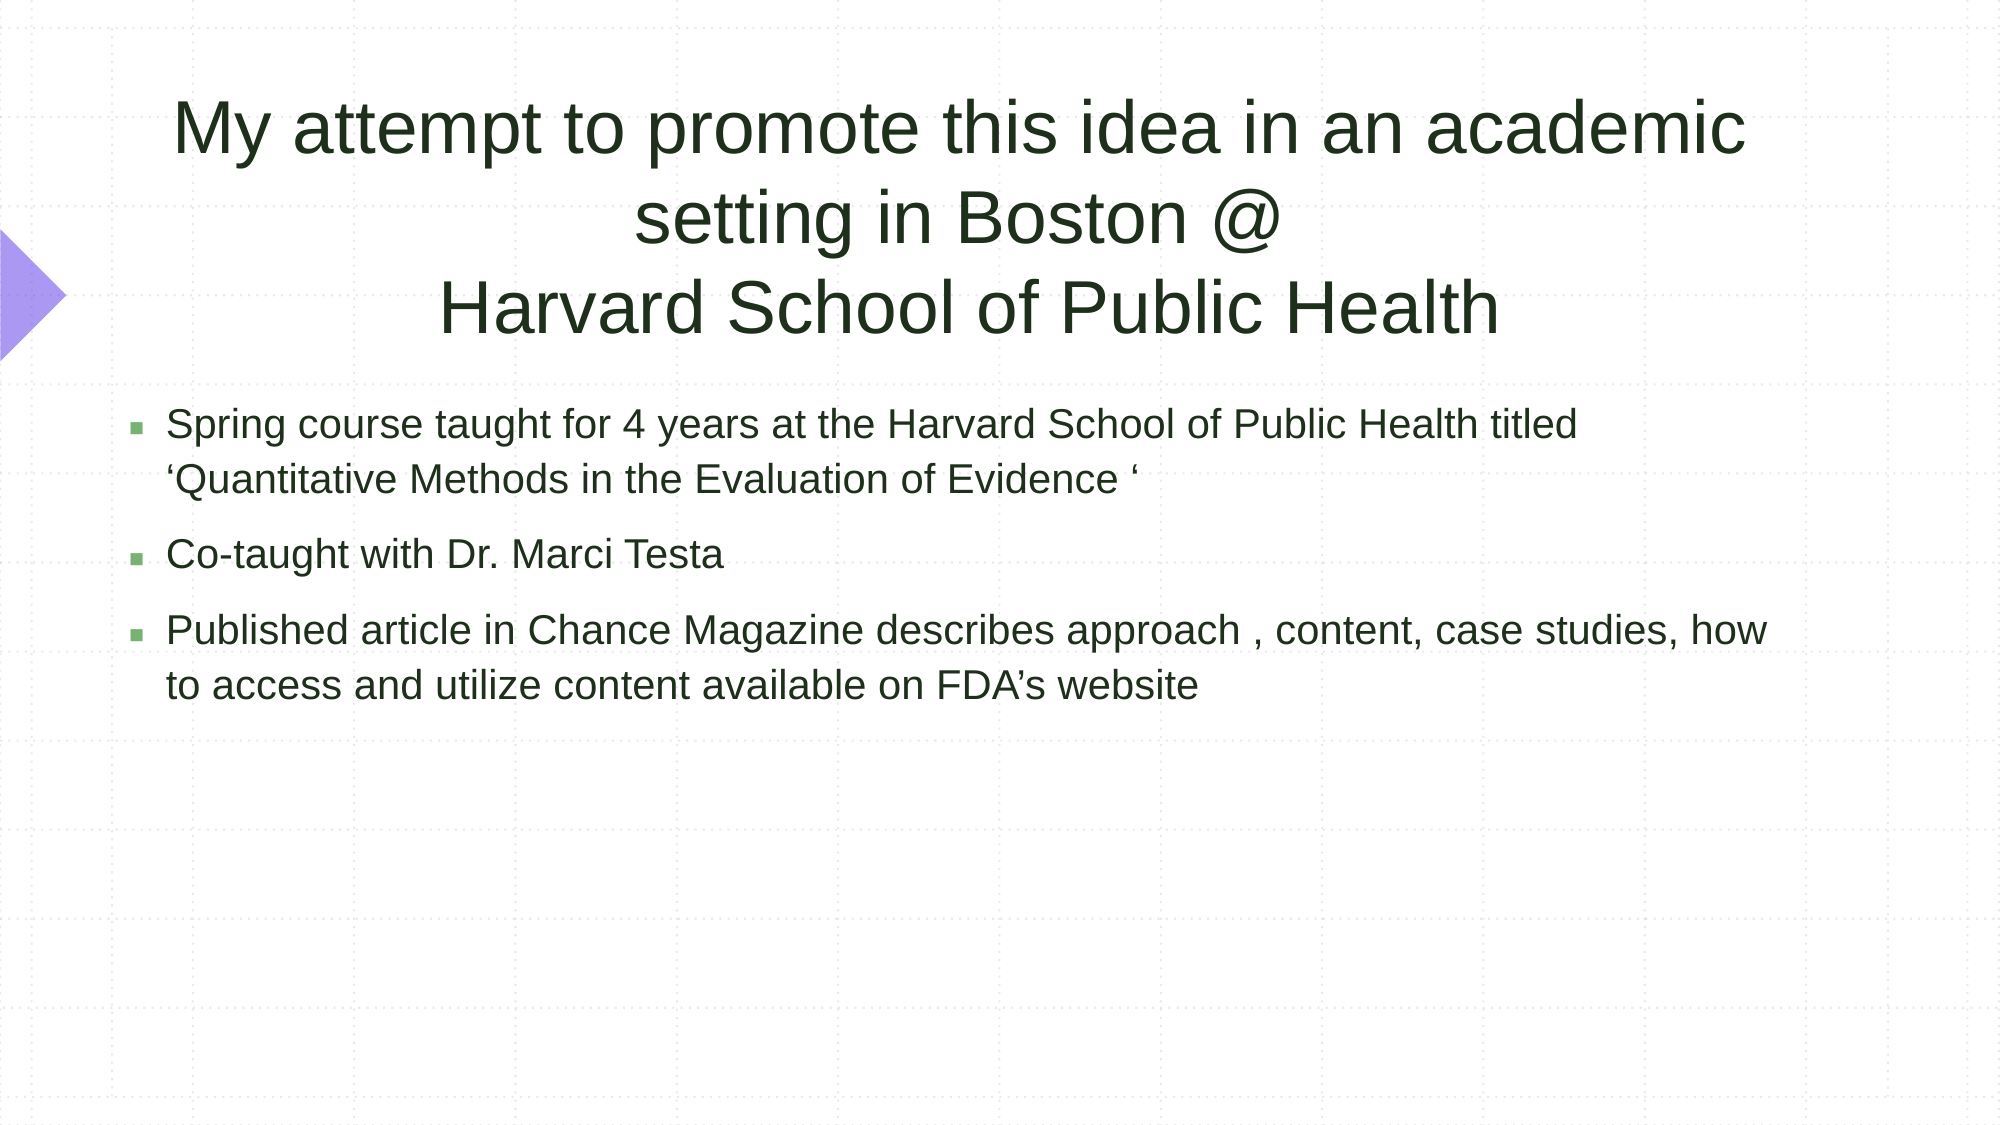

# My attempt to promote this idea in an academic setting in Boston @ Harvard School of Public Health
Spring course taught for 4 years at the Harvard School of Public Health titled ‘Quantitative Methods in the Evaluation of Evidence ‘
Co-taught with Dr. Marci Testa
Published article in Chance Magazine describes approach , content, case studies, how to access and utilize content available on FDA’s website